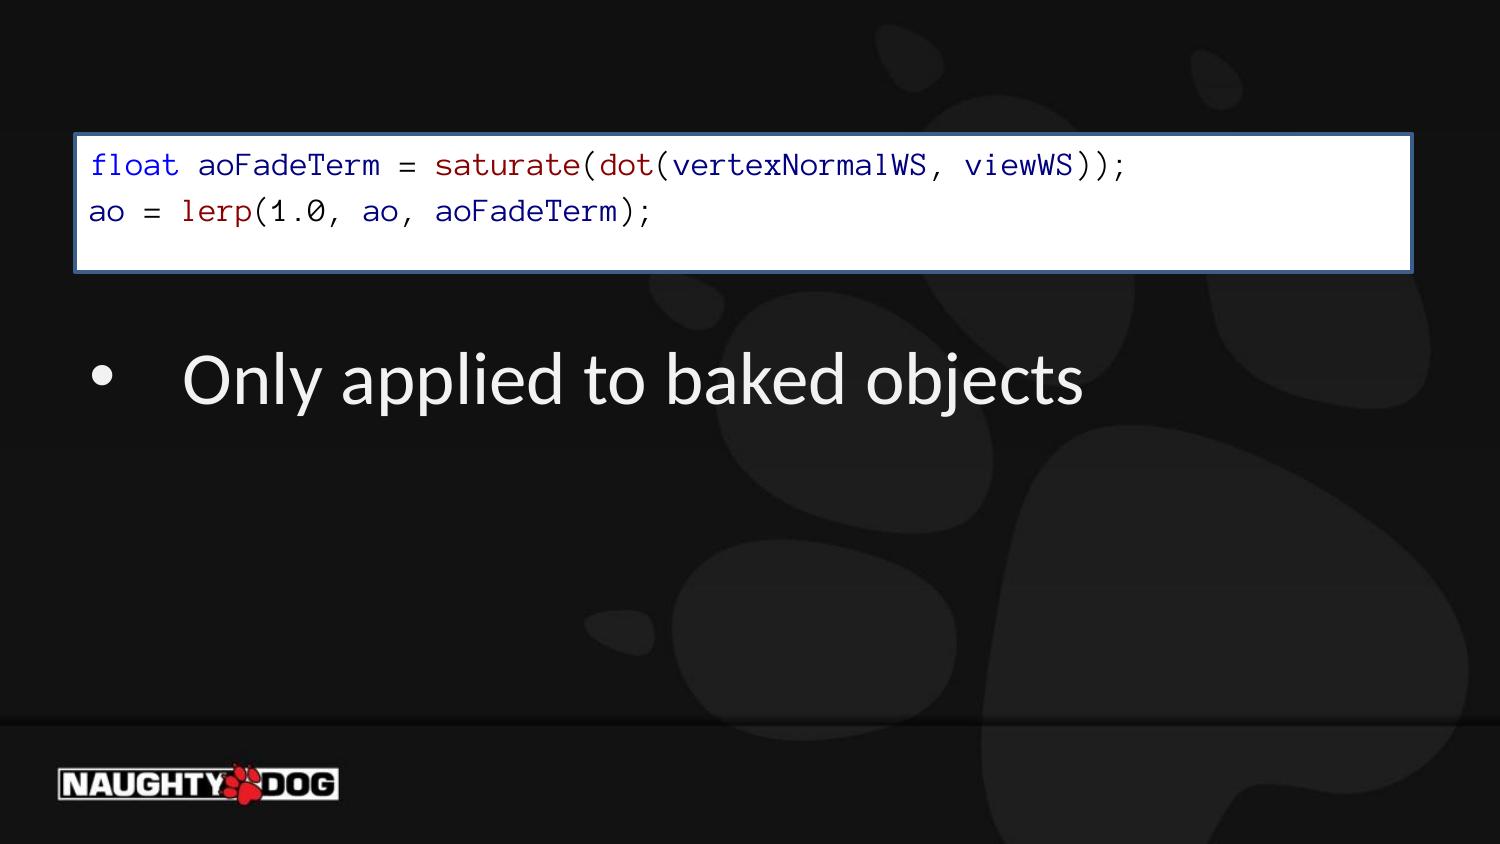

#

float aoFadeTerm = saturate(dot(vertexNormalWS, viewWS));
ao = lerp(1.0, ao, aoFadeTerm);

Only applied to baked objects